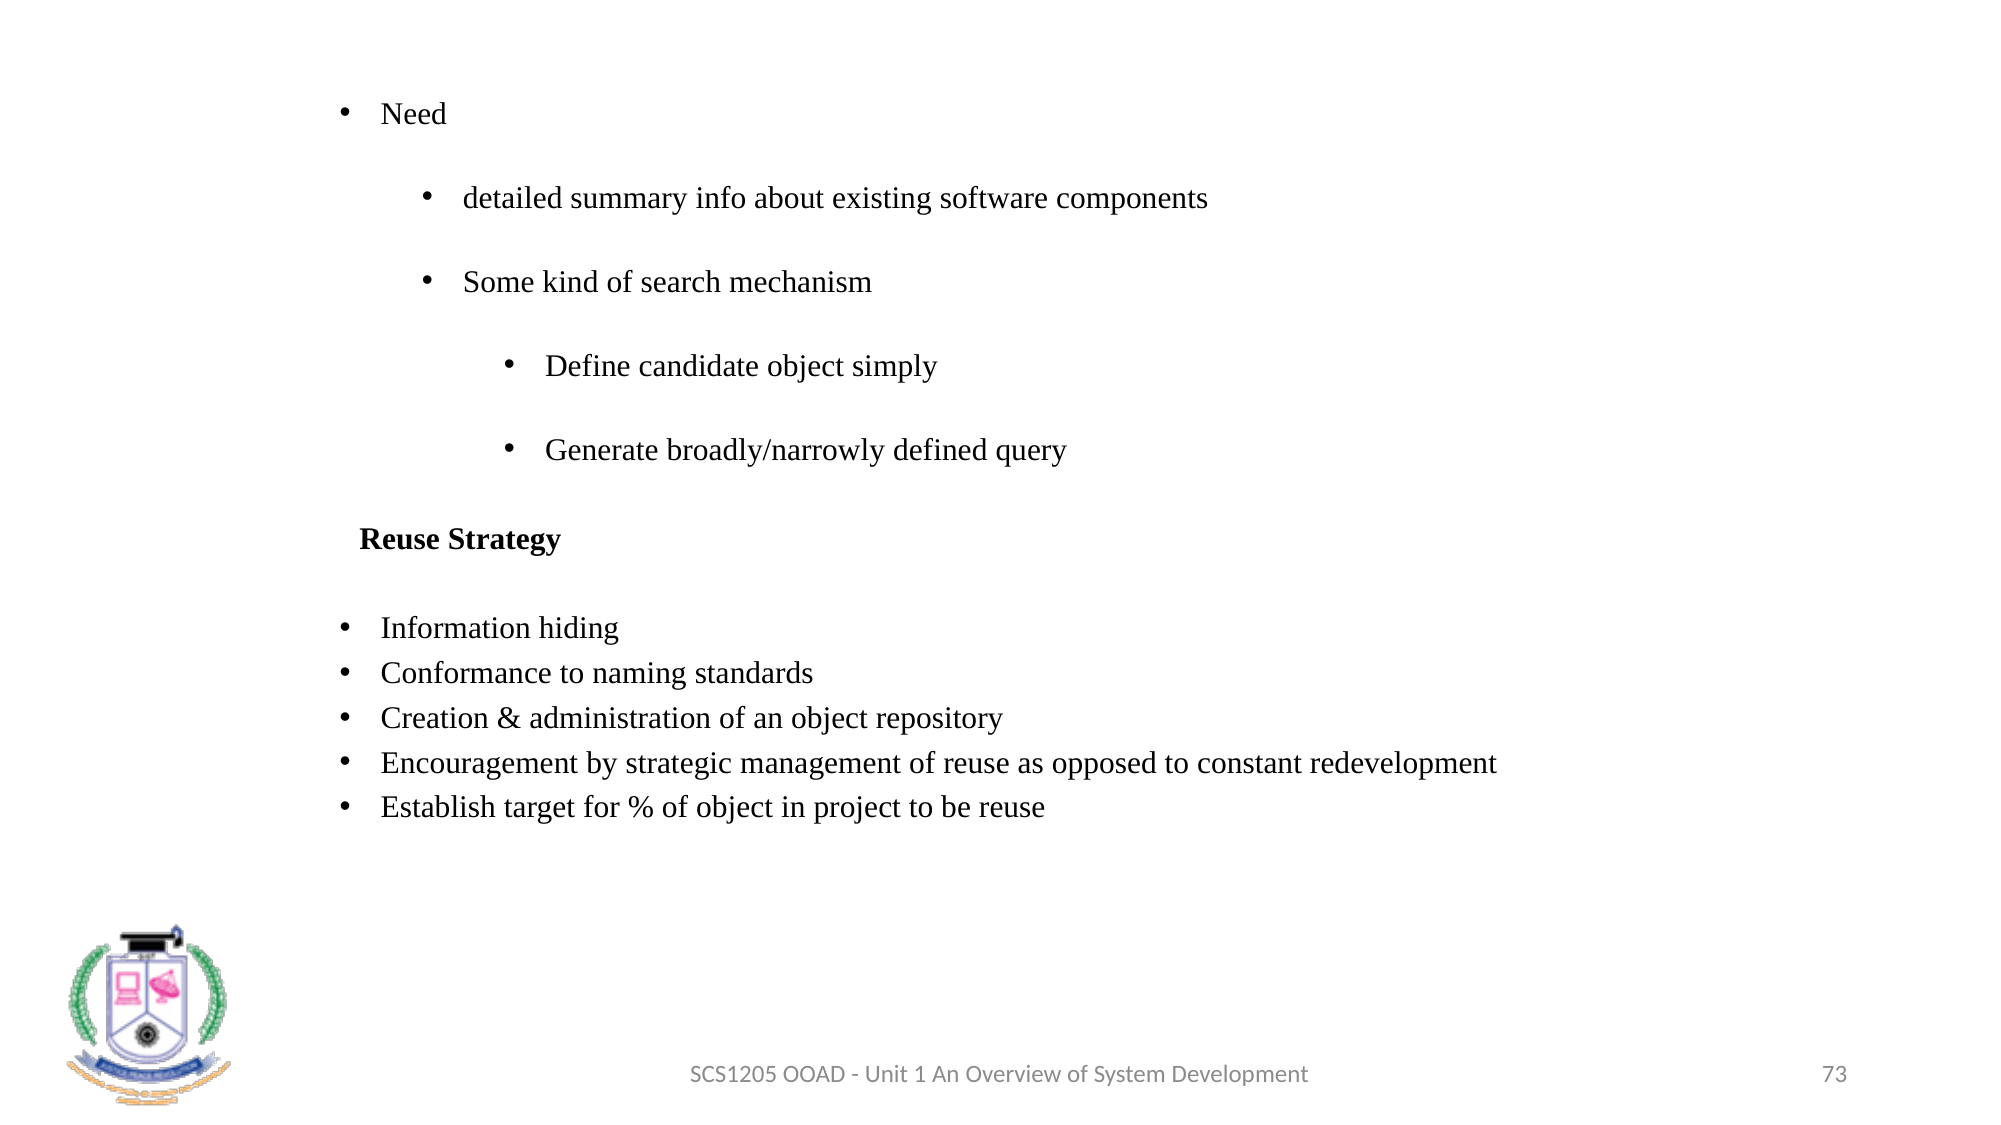

Need

detailed summary info about existing software components

Some kind of search mechanism

Define candidate object simply

Generate broadly/narrowly defined query

Reuse Strategy

Information hiding
Conformance to naming standards
Creation & administration of an object repository
Encouragement by strategic management of reuse as opposed to constant redevelopment
Establish target for % of object in project to be reuse

SCS1205 OOAD - Unit 1 An Overview of System Development
73